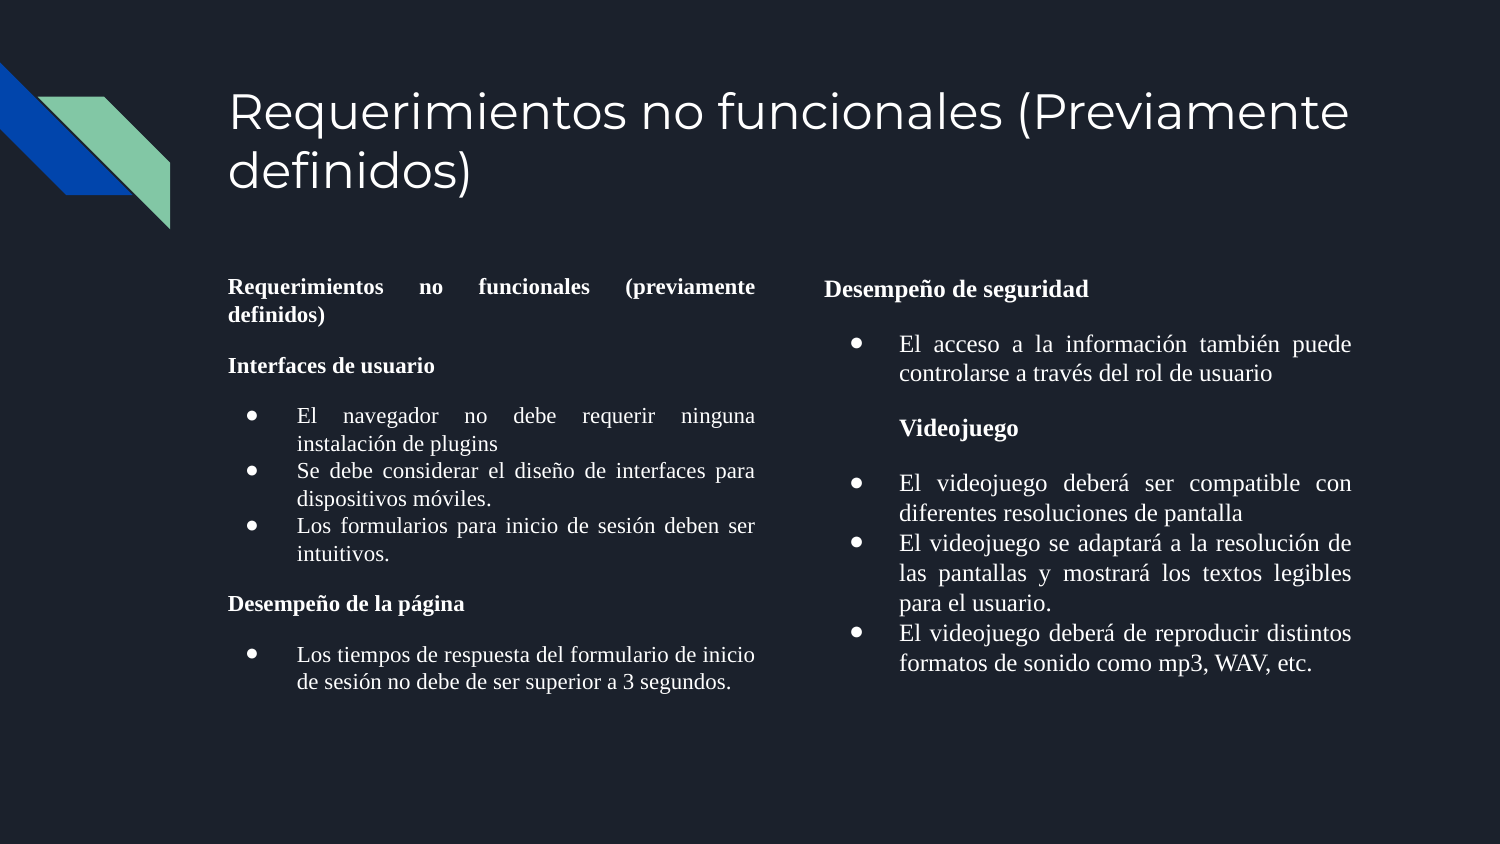

# Requerimientos no funcionales (Previamente definidos)
Requerimientos no funcionales (previamente definidos)
Interfaces de usuario
El navegador no debe requerir ninguna instalación de plugins
Se debe considerar el diseño de interfaces para dispositivos móviles.
Los formularios para inicio de sesión deben ser intuitivos.
Desempeño de la página
Los tiempos de respuesta del formulario de inicio de sesión no debe de ser superior a 3 segundos.
Desempeño de seguridad
El acceso a la información también puede controlarse a través del rol de usuario
Videojuego
El videojuego deberá ser compatible con diferentes resoluciones de pantalla
El videojuego se adaptará a la resolución de las pantallas y mostrará los textos legibles para el usuario.
El videojuego deberá de reproducir distintos formatos de sonido como mp3, WAV, etc.